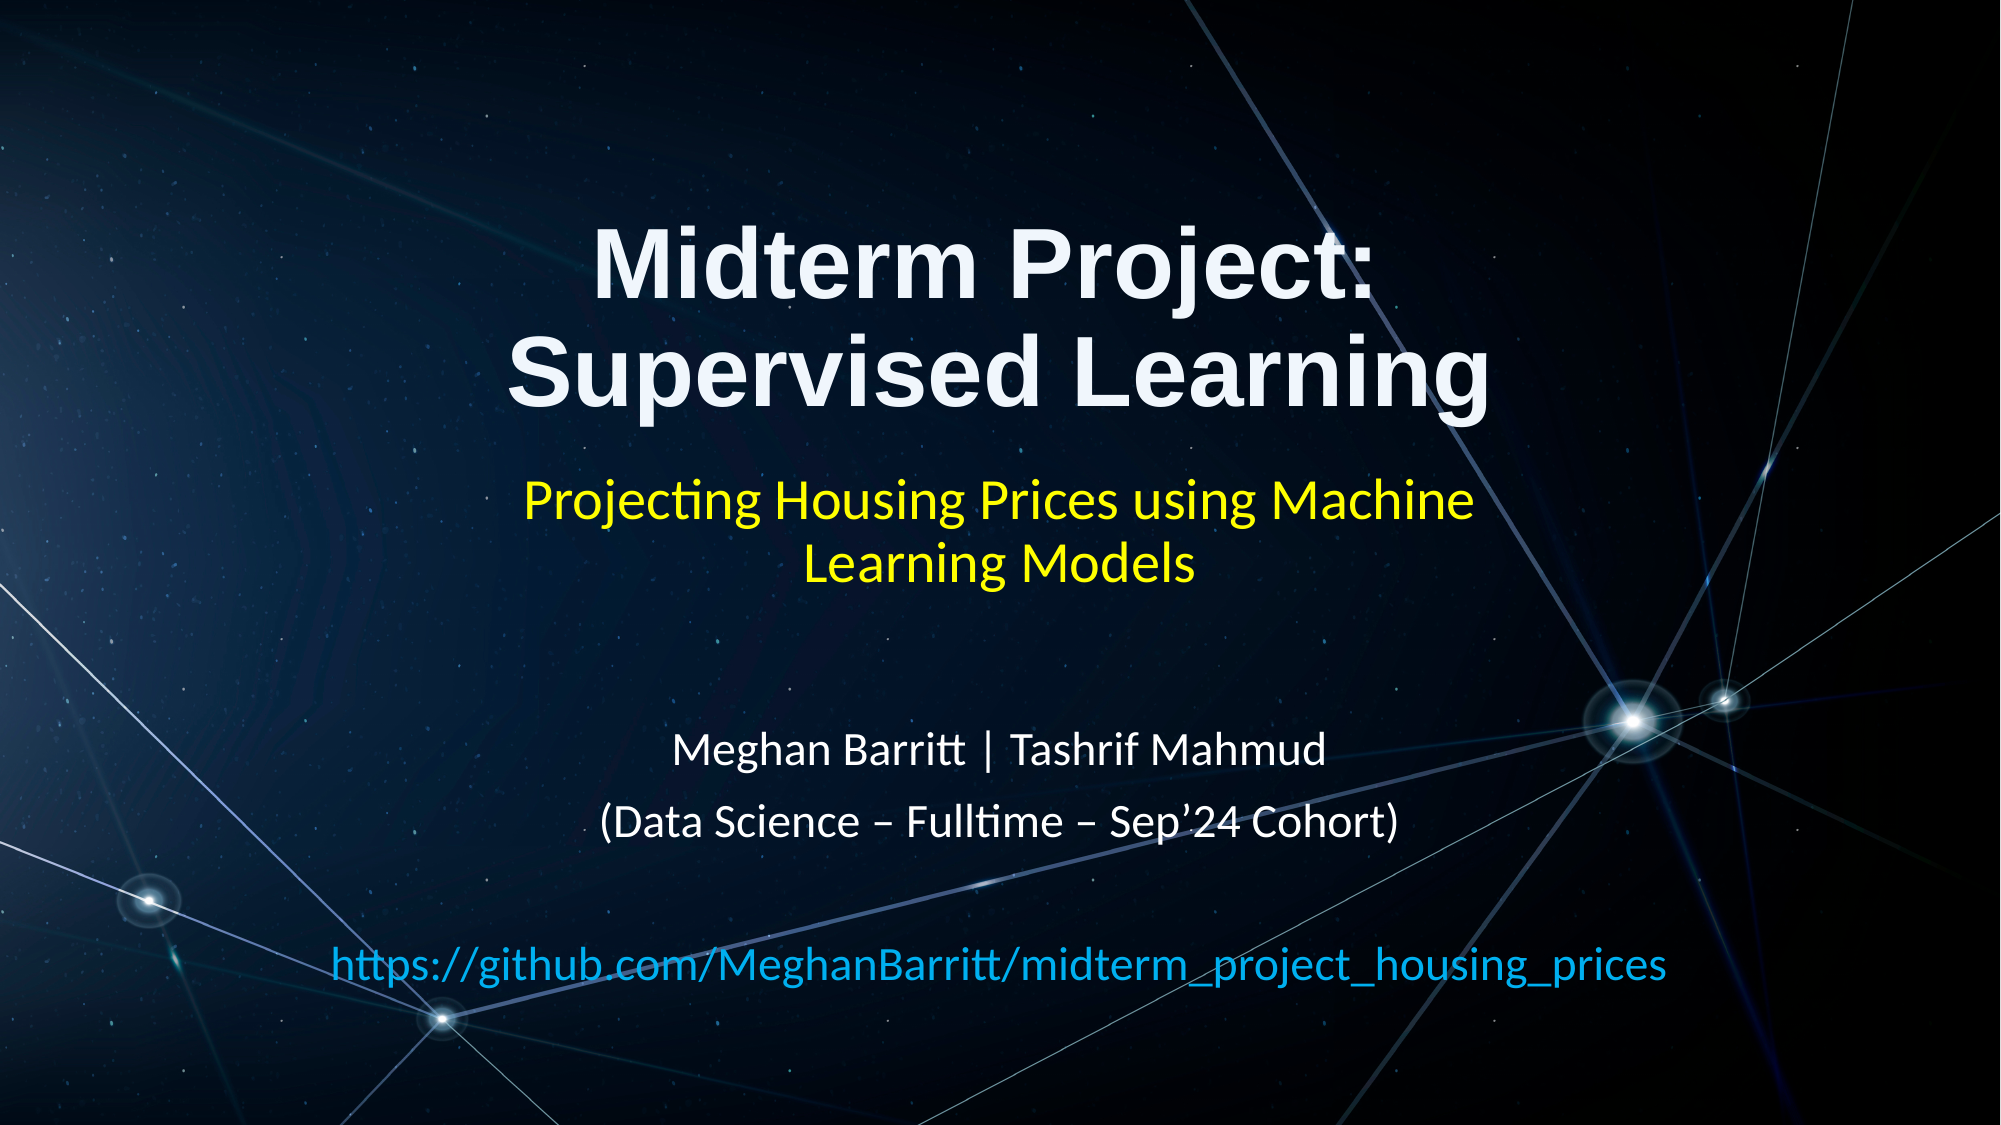

# Midterm Project: Supervised Learning
Projecting Housing Prices using Machine Learning Models
Meghan Barritt | Tashrif Mahmud
(Data Science – Fulltime – Sep’24 Cohort)

https://github.com/MeghanBarritt/midterm_project_housing_prices